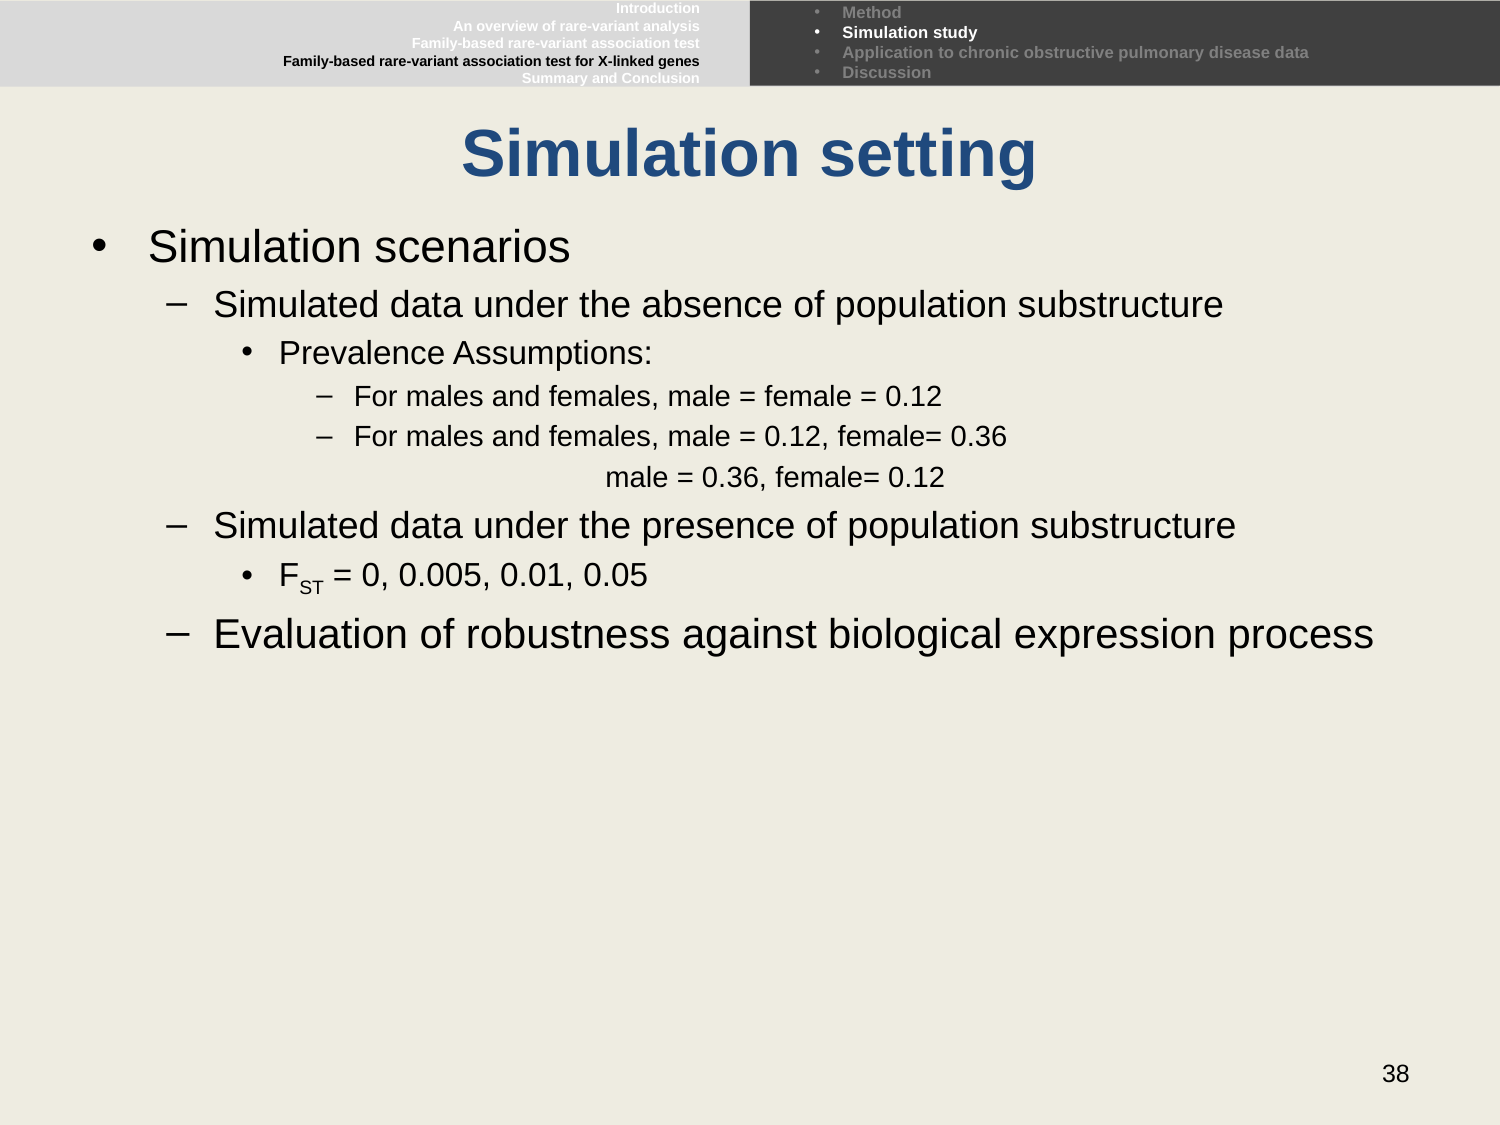

Introduction
An overview of rare-variant analysis
Family-based rare-variant association test
Family-based rare-variant association test for X-linked genes
Summary and Conclusion
Method
Simulation study
Application to chronic obstructive pulmonary disease data
Discussion

# Simulation setting
Simulation scenarios
Simulated data under the absence of population substructure
Prevalence Assumptions:
For males and females, male = female = 0.12
For males and females, male = 0.12, female= 0.36
                                   male = 0.36, female= 0.12
Simulated data under the presence of population substructure
FST = 0, 0.005, 0.01, 0.05
Evaluation of robustness against biological expression process
38